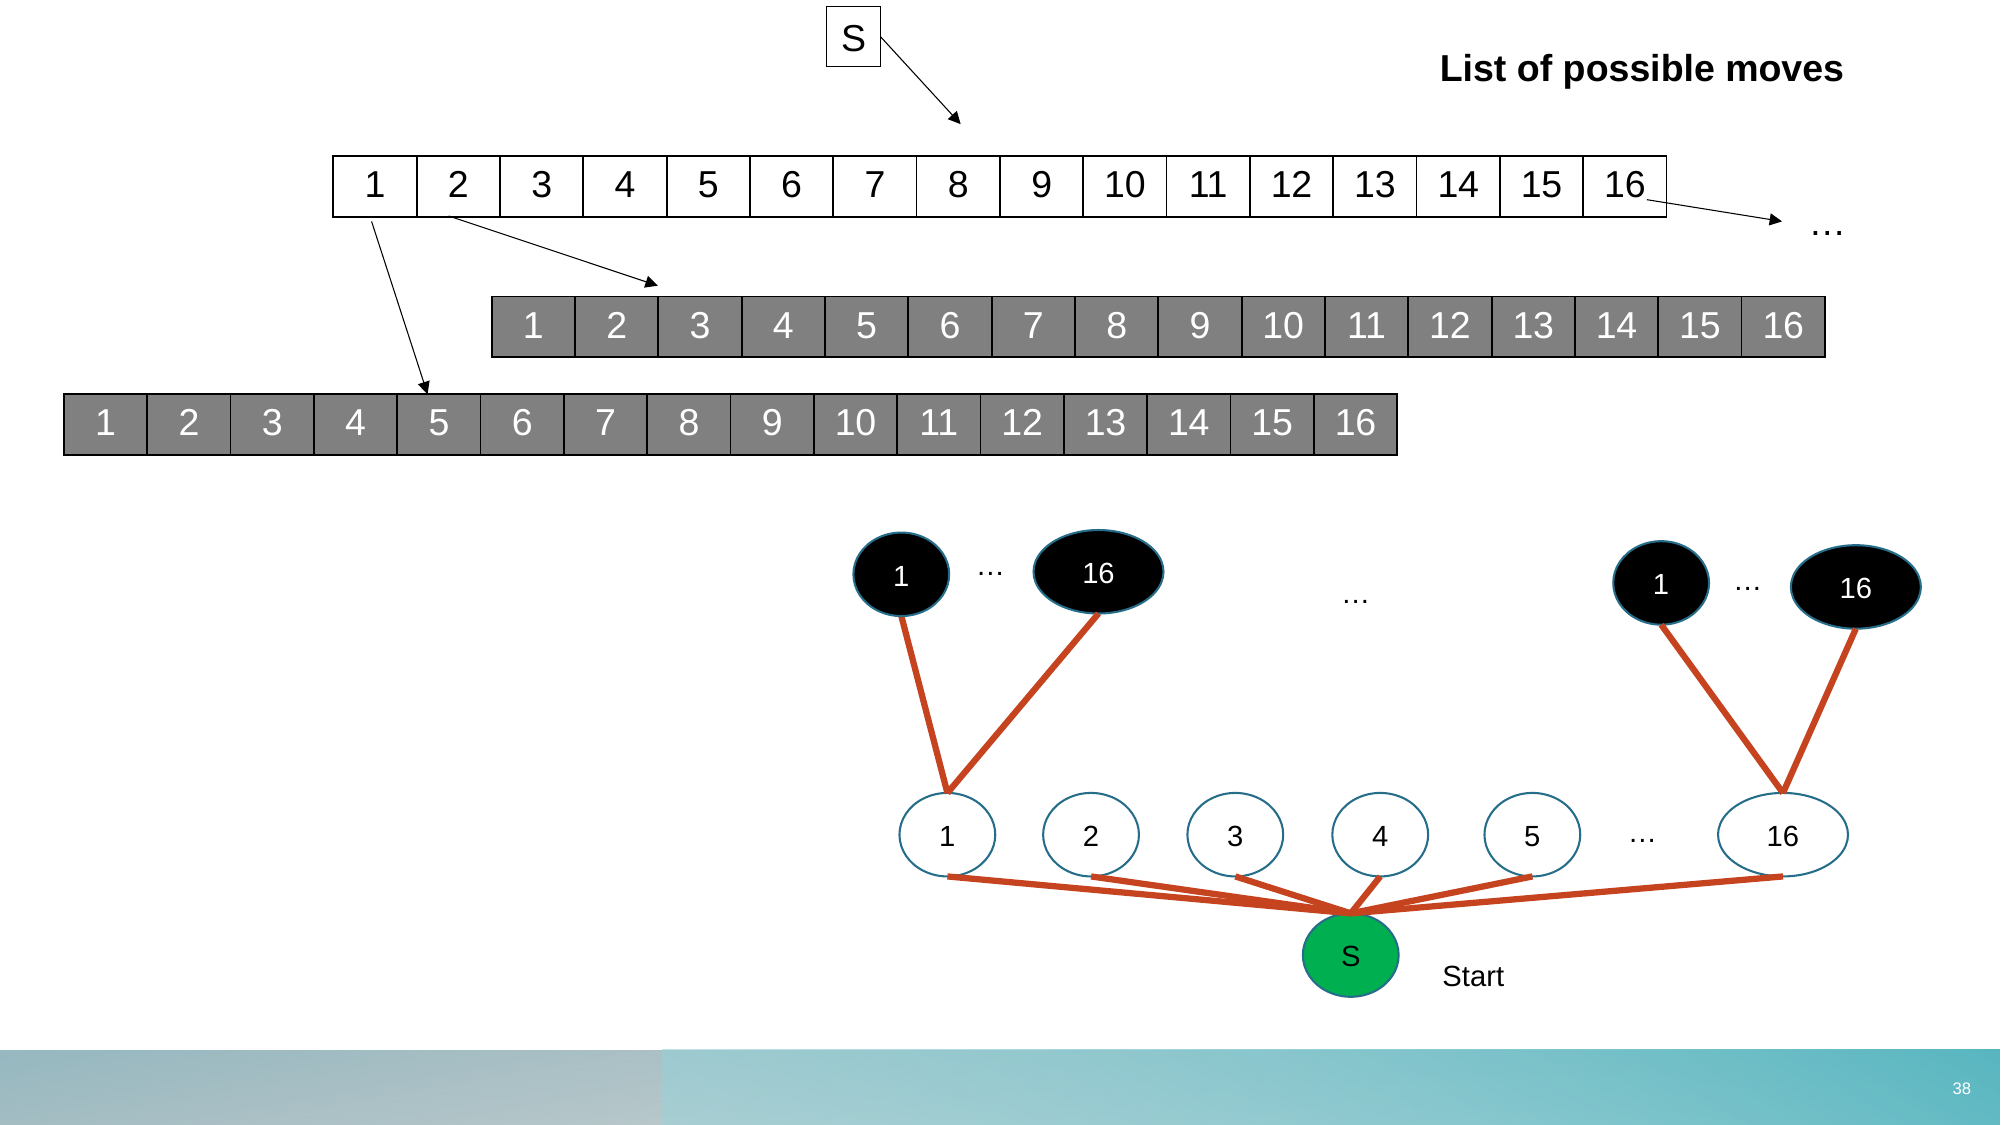

S
List of possible moves
| 1 | 2 | 3 | 4 | 5 | 6 | 7 | 8 | 9 | 10 | 11 | 12 | 13 | 14 | 15 | 16 |
| --- | --- | --- | --- | --- | --- | --- | --- | --- | --- | --- | --- | --- | --- | --- | --- |
…
| 1 | 2 | 3 | 4 | 5 | 6 | 7 | 8 | 9 | 10 | 11 | 12 | 13 | 14 | 15 | 16 |
| --- | --- | --- | --- | --- | --- | --- | --- | --- | --- | --- | --- | --- | --- | --- | --- |
| 1 | 2 | 3 | 4 | 5 | 6 | 7 | 8 | 9 | 10 | 11 | 12 | 13 | 14 | 15 | 16 |
| --- | --- | --- | --- | --- | --- | --- | --- | --- | --- | --- | --- | --- | --- | --- | --- |
16
1
…
1
16
…
…
16
1
2
3
4
5
…
S
Start
38